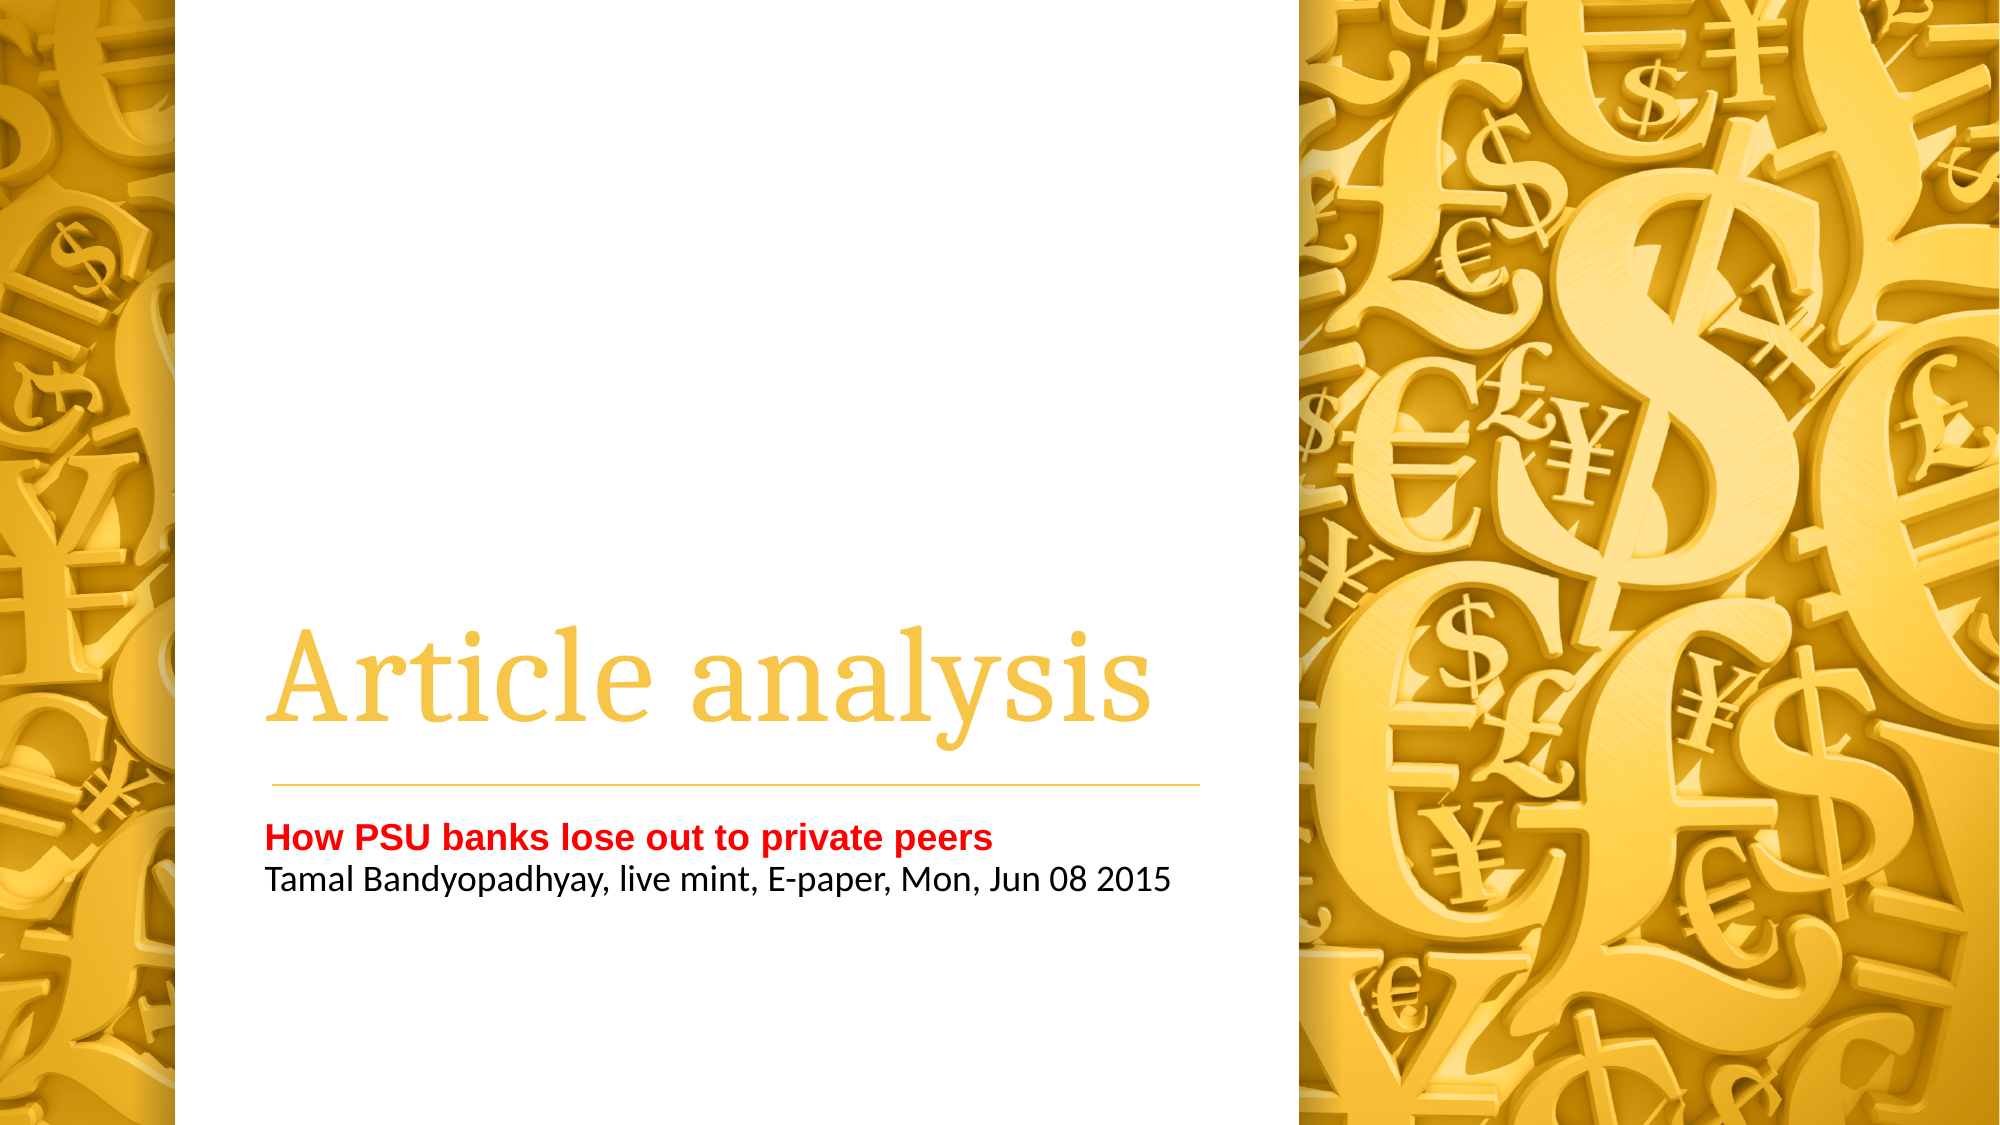

# Article analysis
How PSU banks lose out to private peers
Tamal Bandyopadhyay, live mint, E-paper, Mon, Jun 08 2015